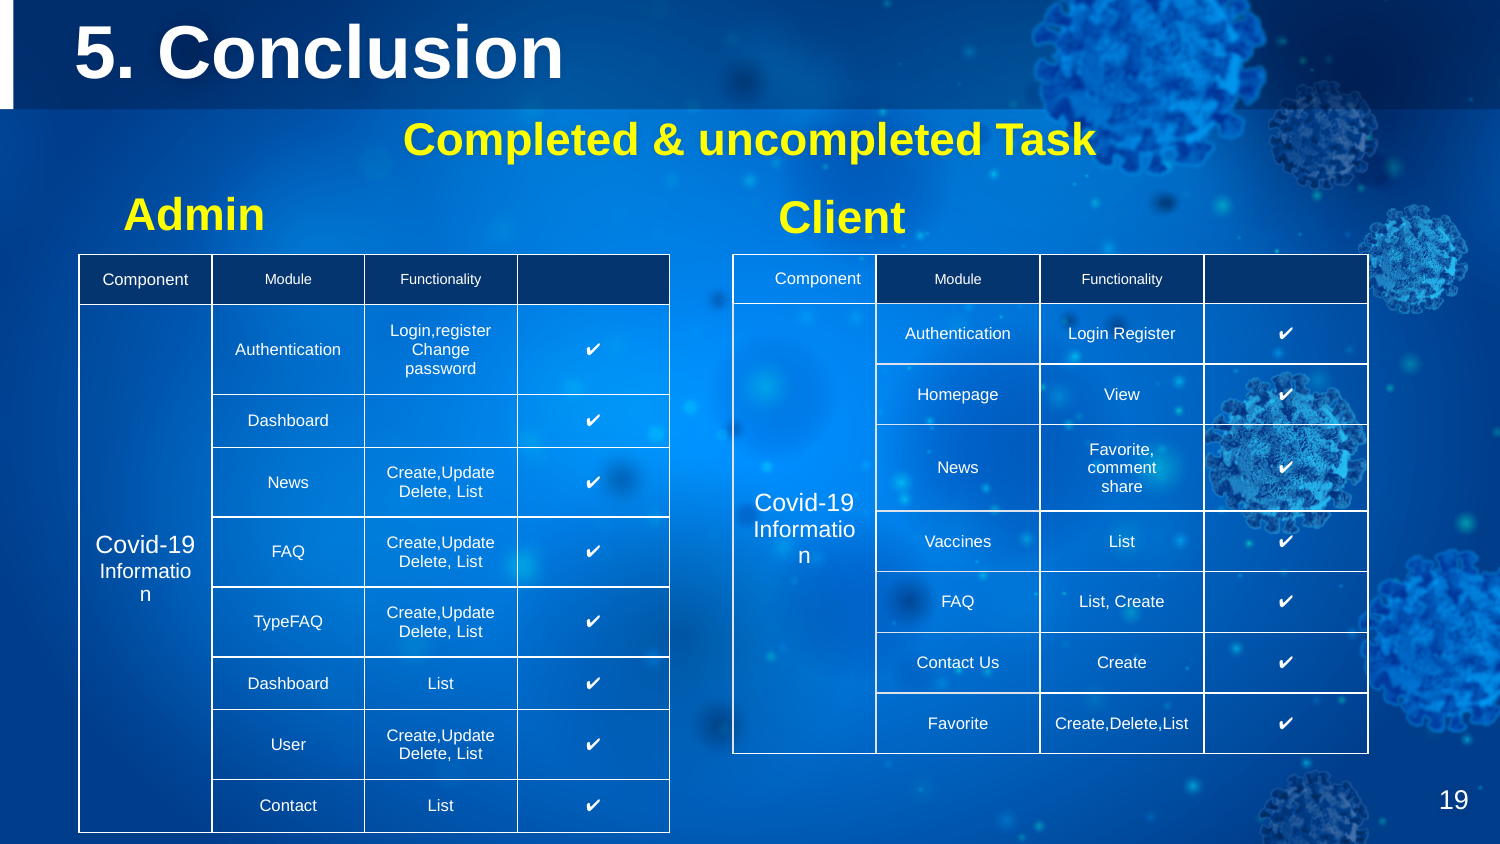

# 5. Conclusion
Completed & uncompleted Task
Admin
Client
| Component | Module | Functionality |  |
| --- | --- | --- | --- |
| Covid-19 Information | Authentication | Login,register Change password | ✔ |
|  | Dashboard |  | ✔ |
|  | News | Create,Update Delete, List | ✔ |
|  | FAQ | Create,Update Delete, List | ✔ |
|  | TypeFAQ | Create,Update Delete, List | ✔ |
|  | Dashboard | List | ✔ |
|  | User | Create,Update Delete, List | ✔ |
|  | Contact | List | ✔ |
| Component | Module | Functionality |  |
| --- | --- | --- | --- |
| Covid-19 Information | Authentication | Login Register | ✔ |
|  | Homepage | View | ✔ |
|  | News | Favorite, comment share | ✔ |
|  | Vaccines | List | ✔ |
|  | FAQ | List, Create | ✔ |
|  | Contact Us | Create | ✔ |
|  | Favorite | Create,Delete,List | ✔ |
19